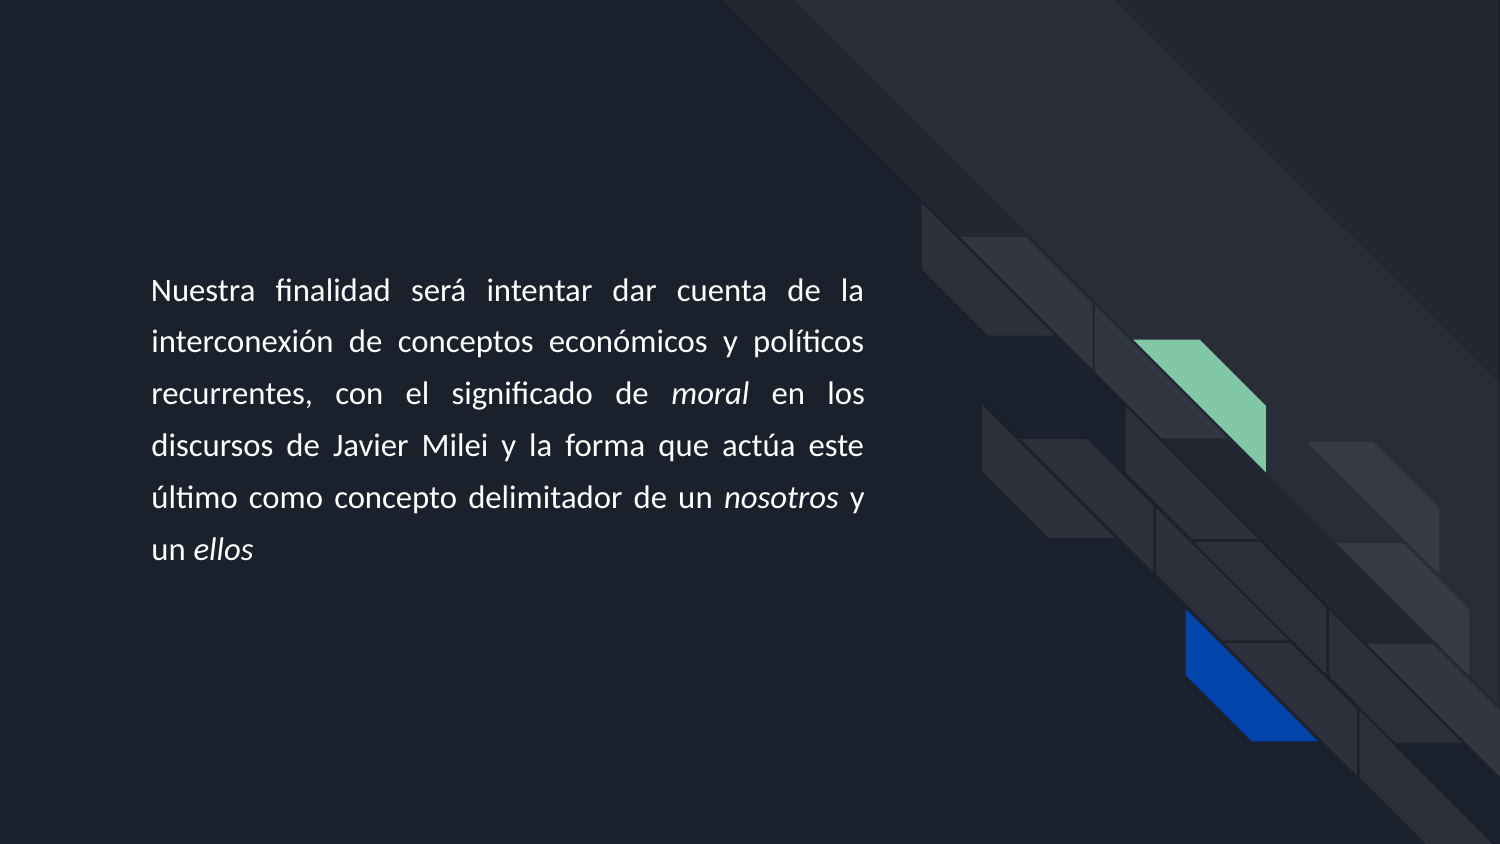

# Nuestra finalidad será intentar dar cuenta de la interconexión de conceptos económicos y políticos recurrentes, con el significado de moral en los discursos de Javier Milei y la forma que actúa este último como concepto delimitador de un nosotros y un ellos